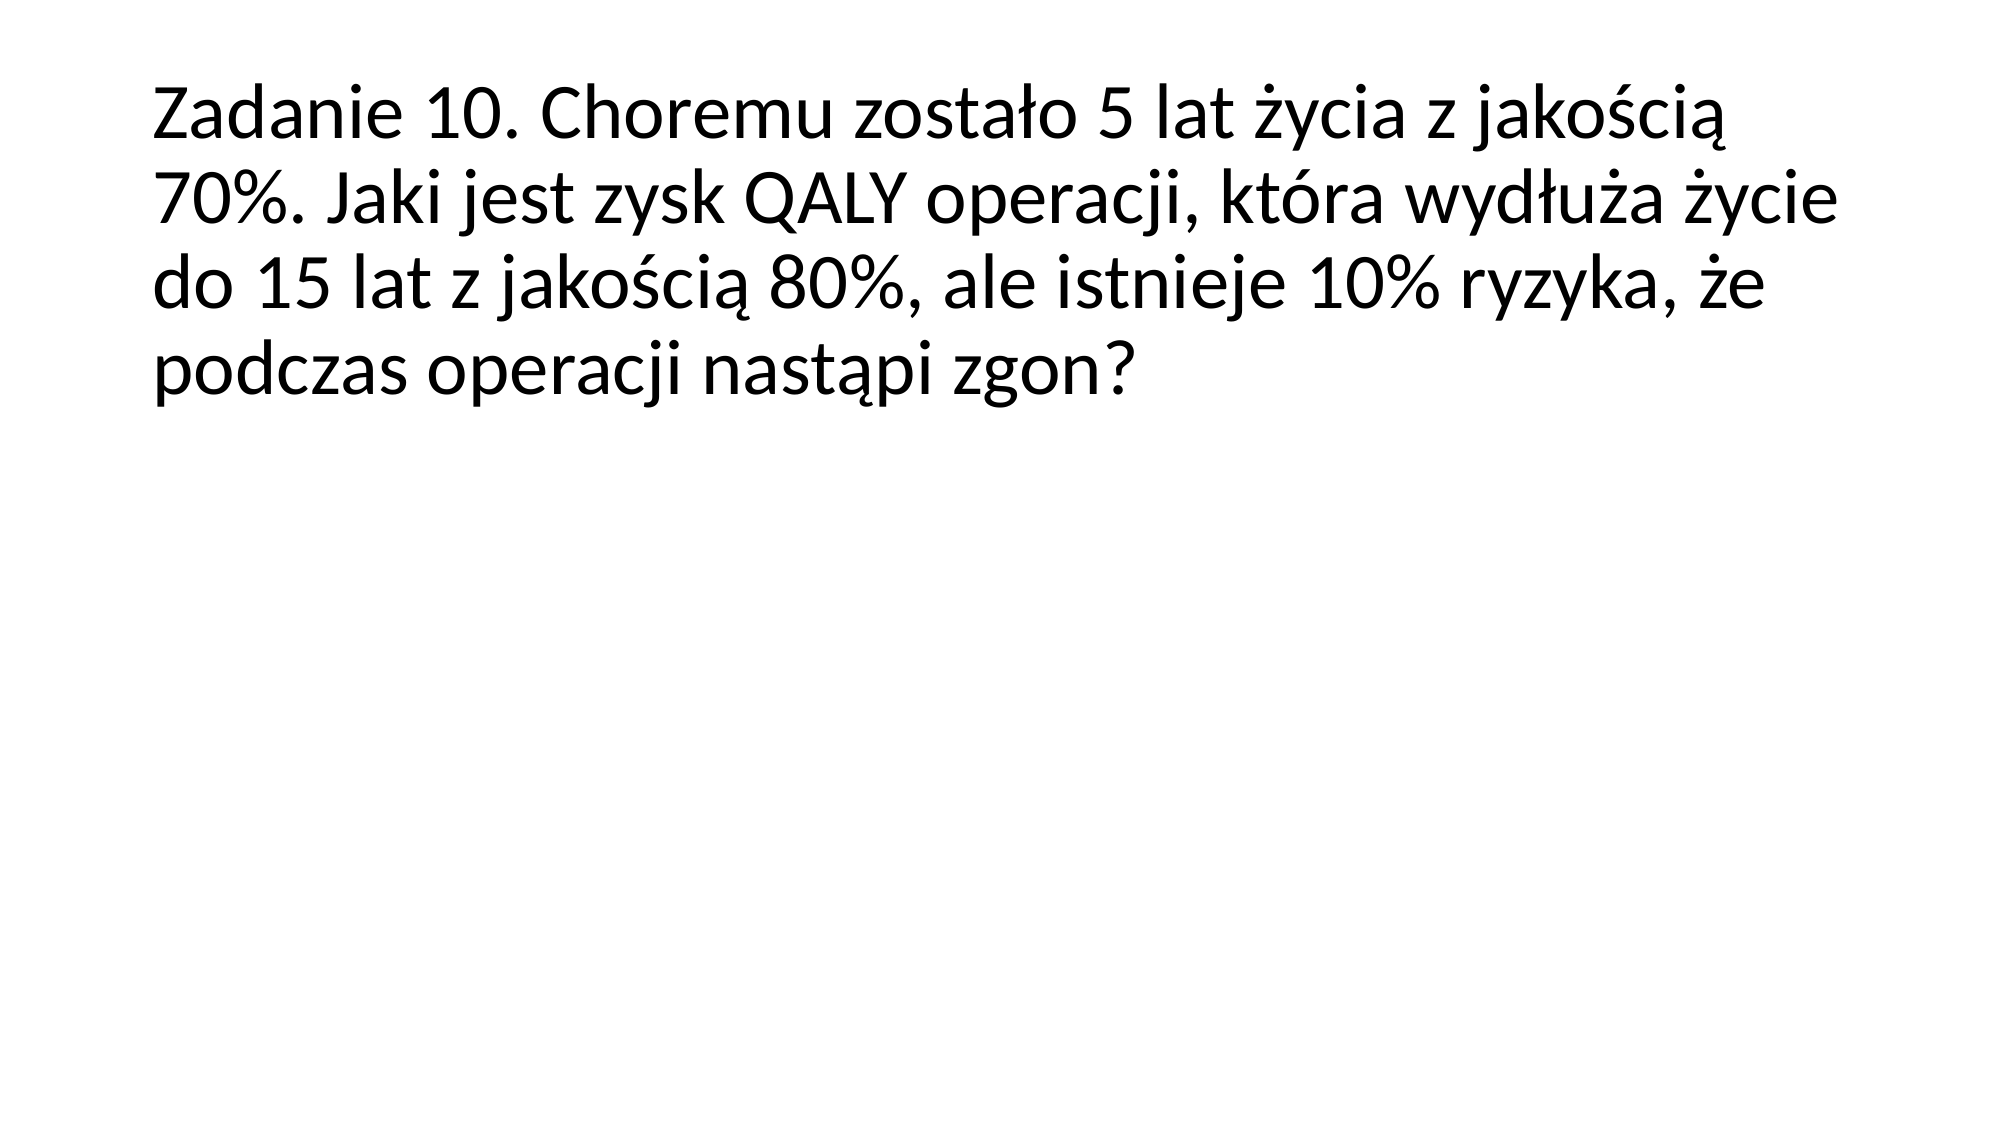

# Zadanie 10. Choremu zostało 5 lat życia z jakością 70%. Jaki jest zysk QALY operacji, która wydłuża życie do 15 lat z jakością 80%, ale istnieje 10% ryzyka, że podczas operacji nastąpi zgon?